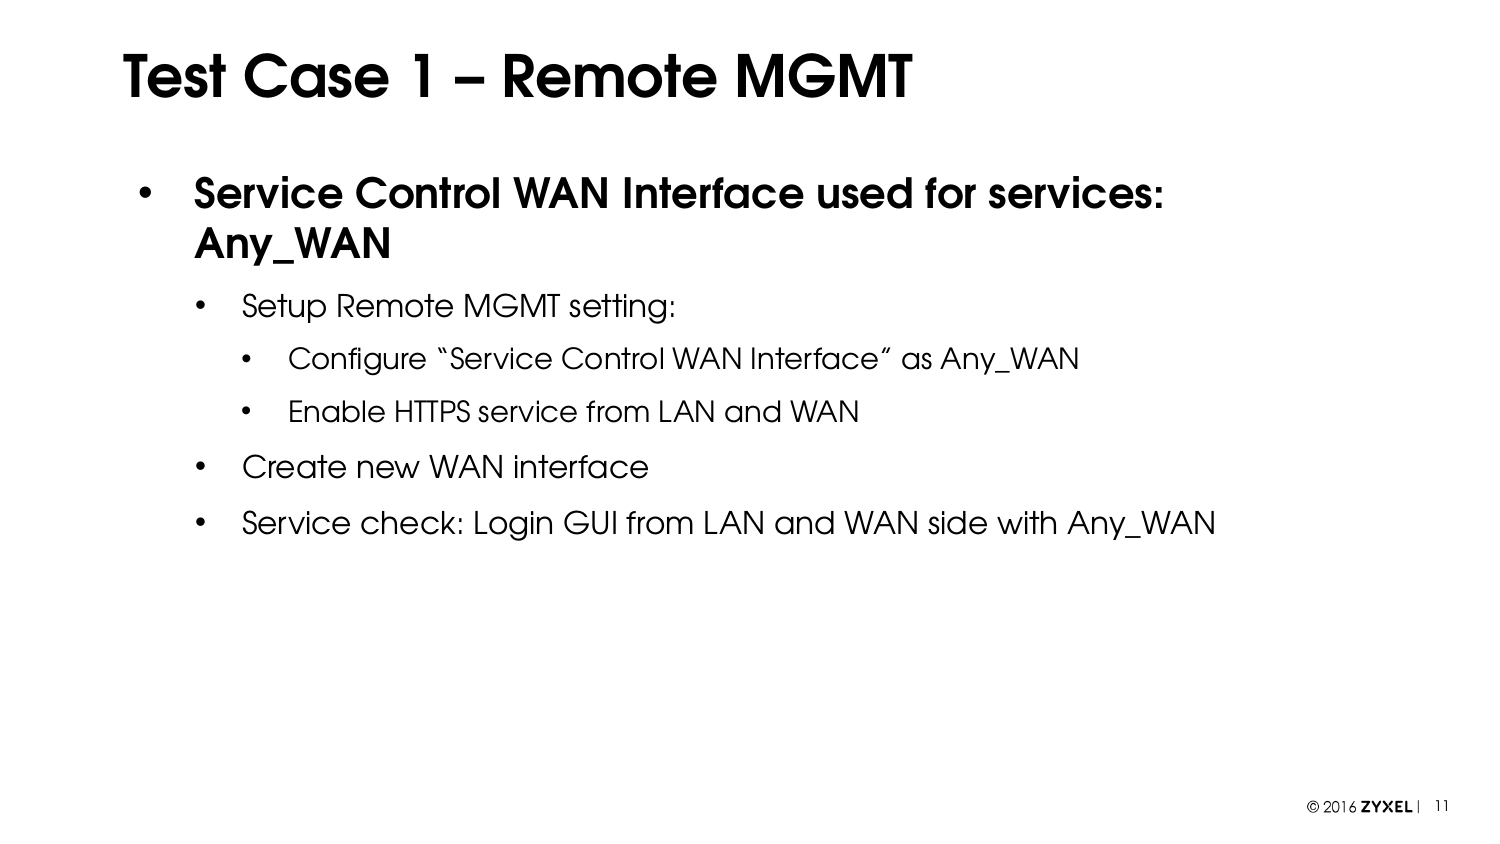

# Test Case 1 – Remote MGMT
Service Control WAN Interface used for services: Any_WAN
Setup Remote MGMT setting:
Configure “Service Control WAN Interface” as Any_WAN
Enable HTTPS service from LAN and WAN
Create new WAN interface
Service check: Login GUI from LAN and WAN side with Any_WAN